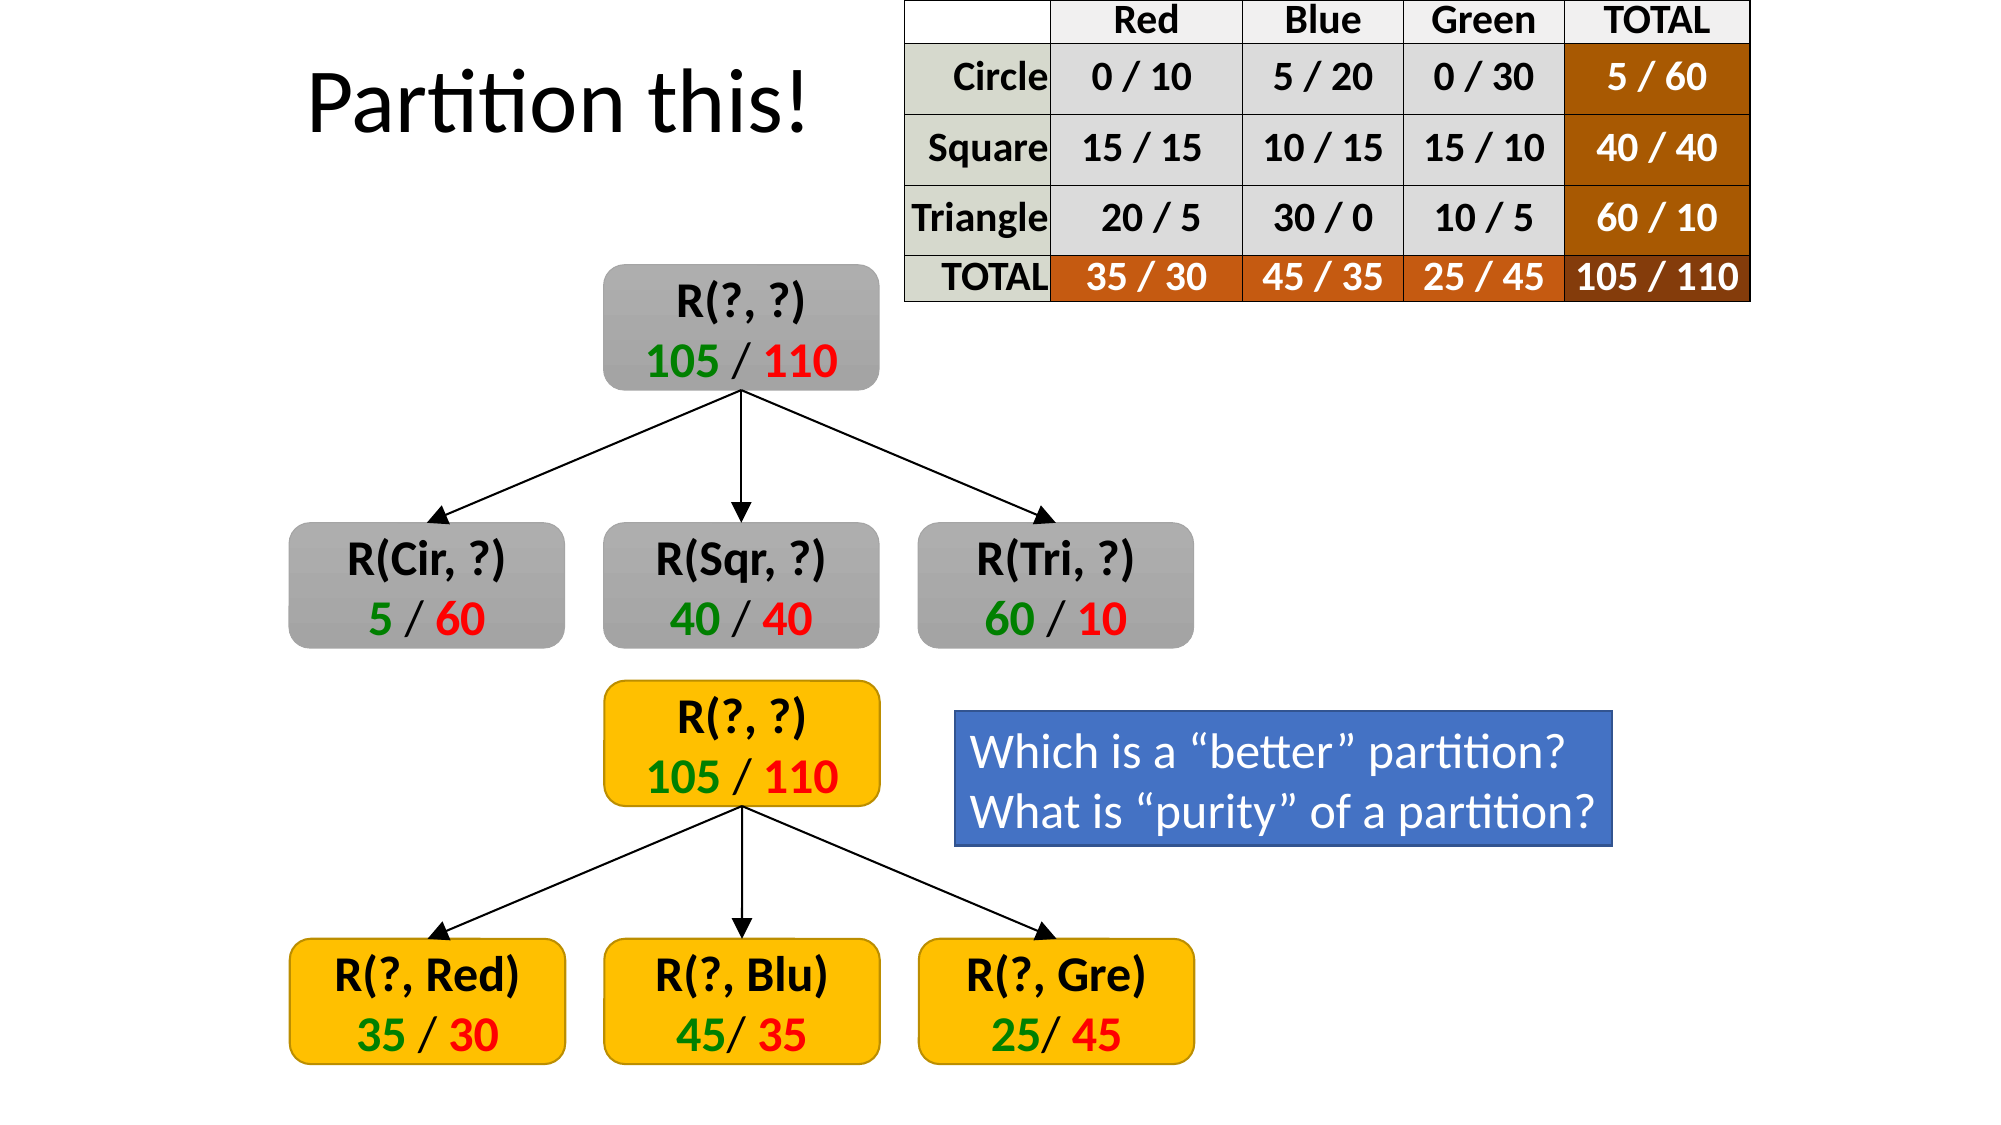

|  | Red | Blue | Green | TOTAL |
| --- | --- | --- | --- | --- |
| Circle | 0 / 10 | 5 / 20 | 0 / 30 | 5 / 60 |
| Square | 15 / 15 | 10 / 15 | 15 / 10 | 40 / 40 |
| Triangle | 20 / 5 | 30 / 0 | 10 / 5 | 60 / 10 |
| TOTAL | 35 / 30 | 45 / 35 | 25 / 45 | 105 / 110 |
# Partition this!
R(?, ?)
105 / 110
R(Cir, ?)
5 / 60
R(Sqr, ?)
40 / 40
R(Tri, ?)
60 / 10
R(?, ?)
105 / 110
Which is a “better” partition?
What is “purity” of a partition?
R(?, Red)
35 / 30
R(?, Blu)
45/ 35
R(?, Gre)
25/ 45